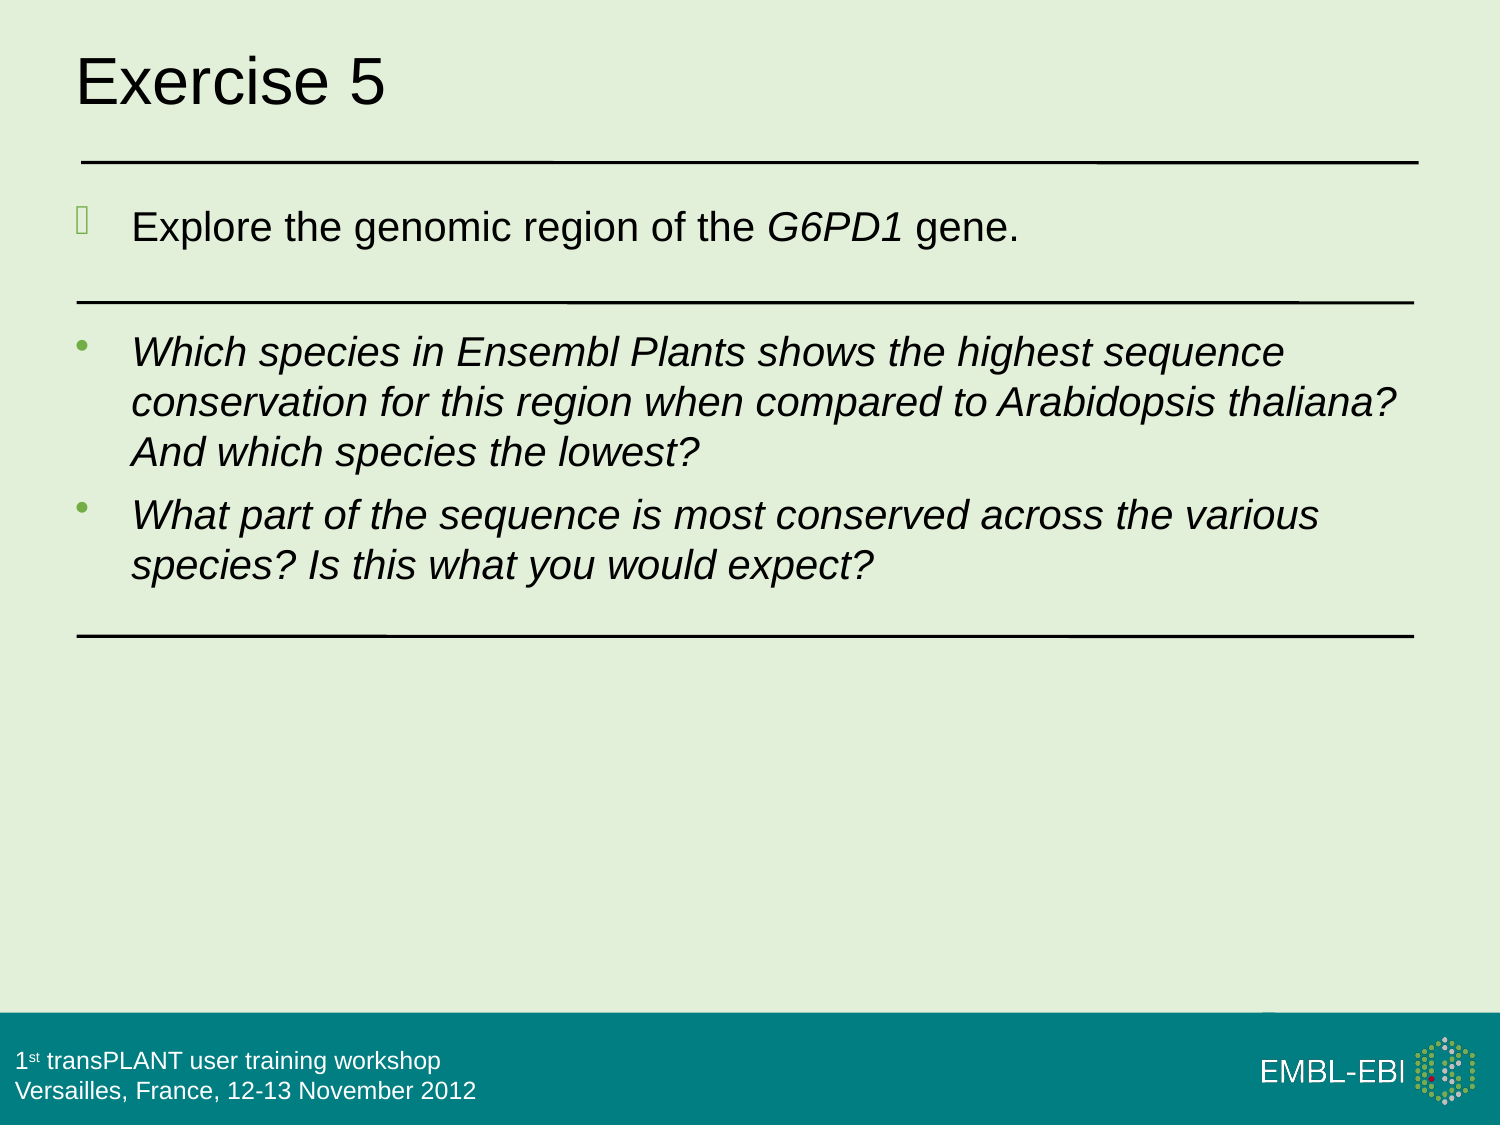

# Exercise 5
Explore the genomic region of the G6PD1 gene.

Which species in Ensembl Plants shows the highest sequence conservation for this region when compared to Arabidopsis thaliana? And which species the lowest?
What part of the sequence is most conserved across the various species? Is this what you would expect?